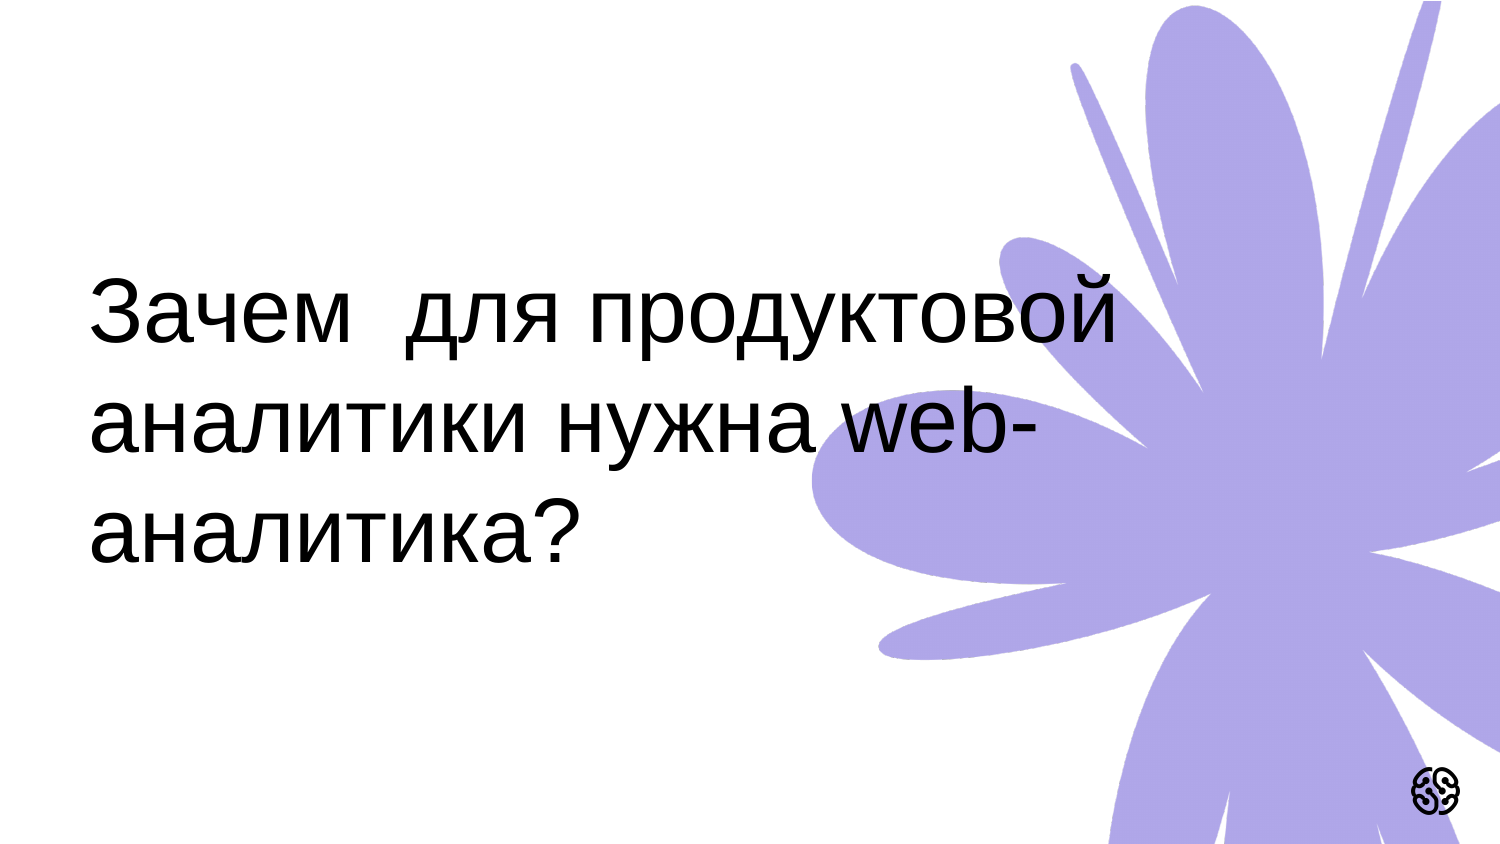

# Зачем  для продуктовой аналитики нужна web-аналитика?